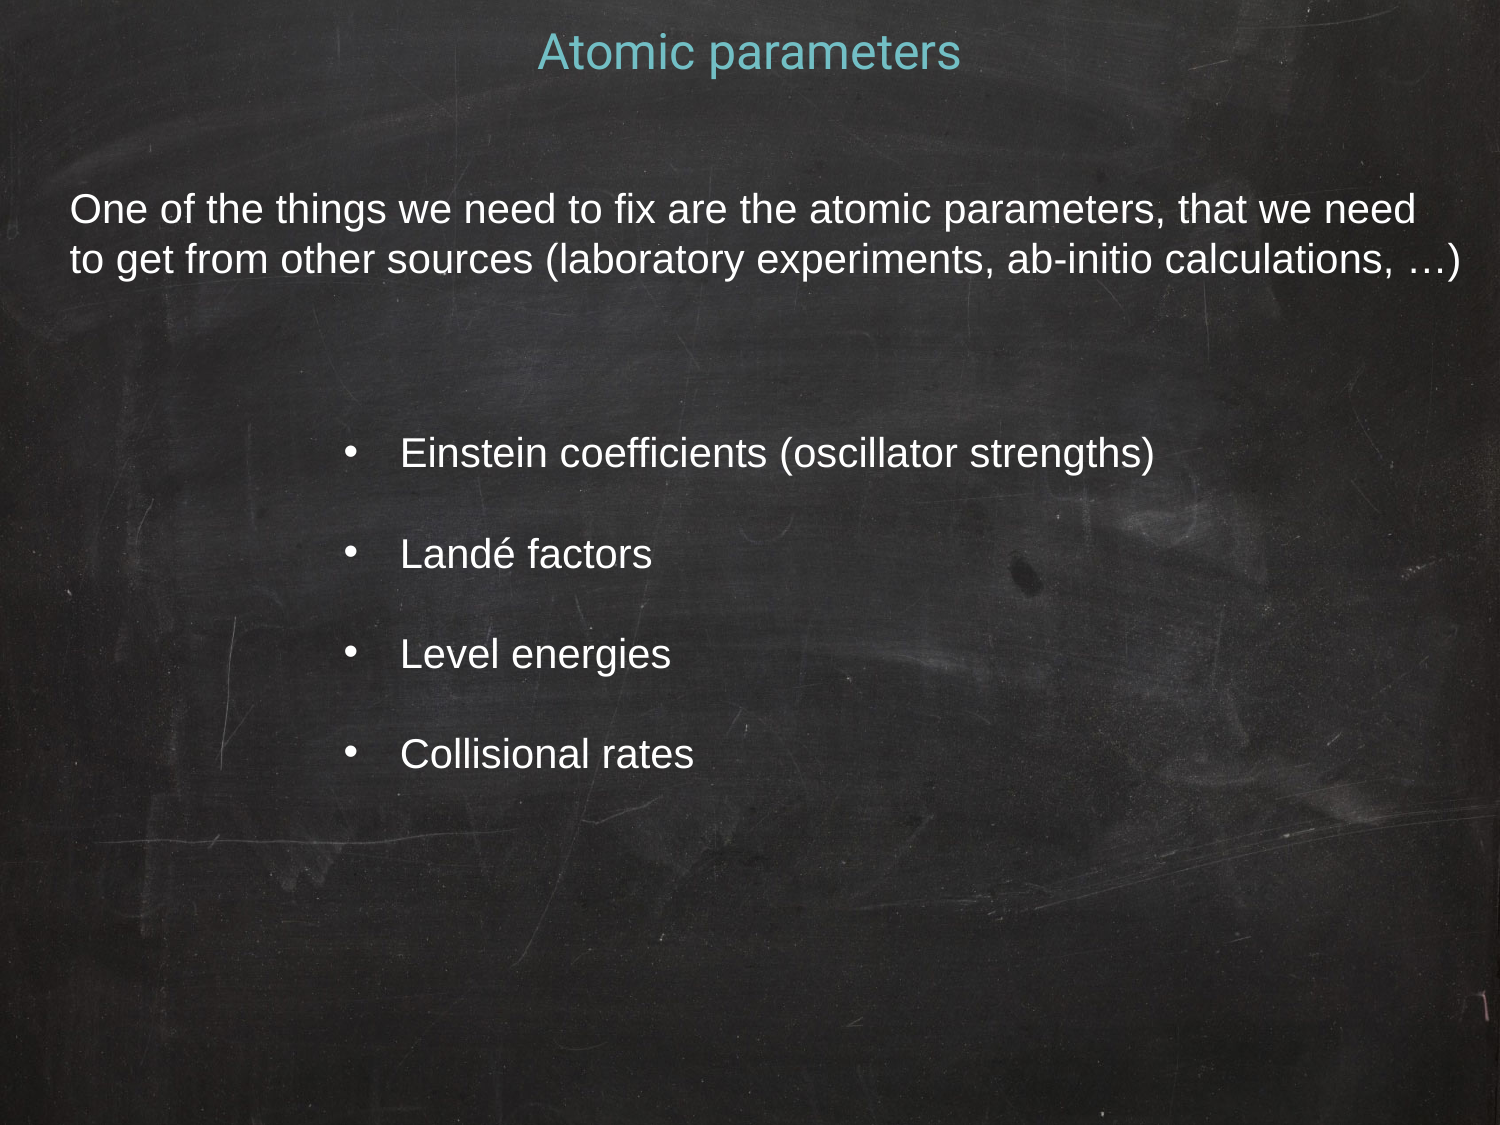

Atomic parameters
One of the things we need to fix are the atomic parameters, that we need
to get from other sources (laboratory experiments, ab-initio calculations, …)
Einstein coefficients (oscillator strengths)

Landé factors

Level energies

Collisional rates